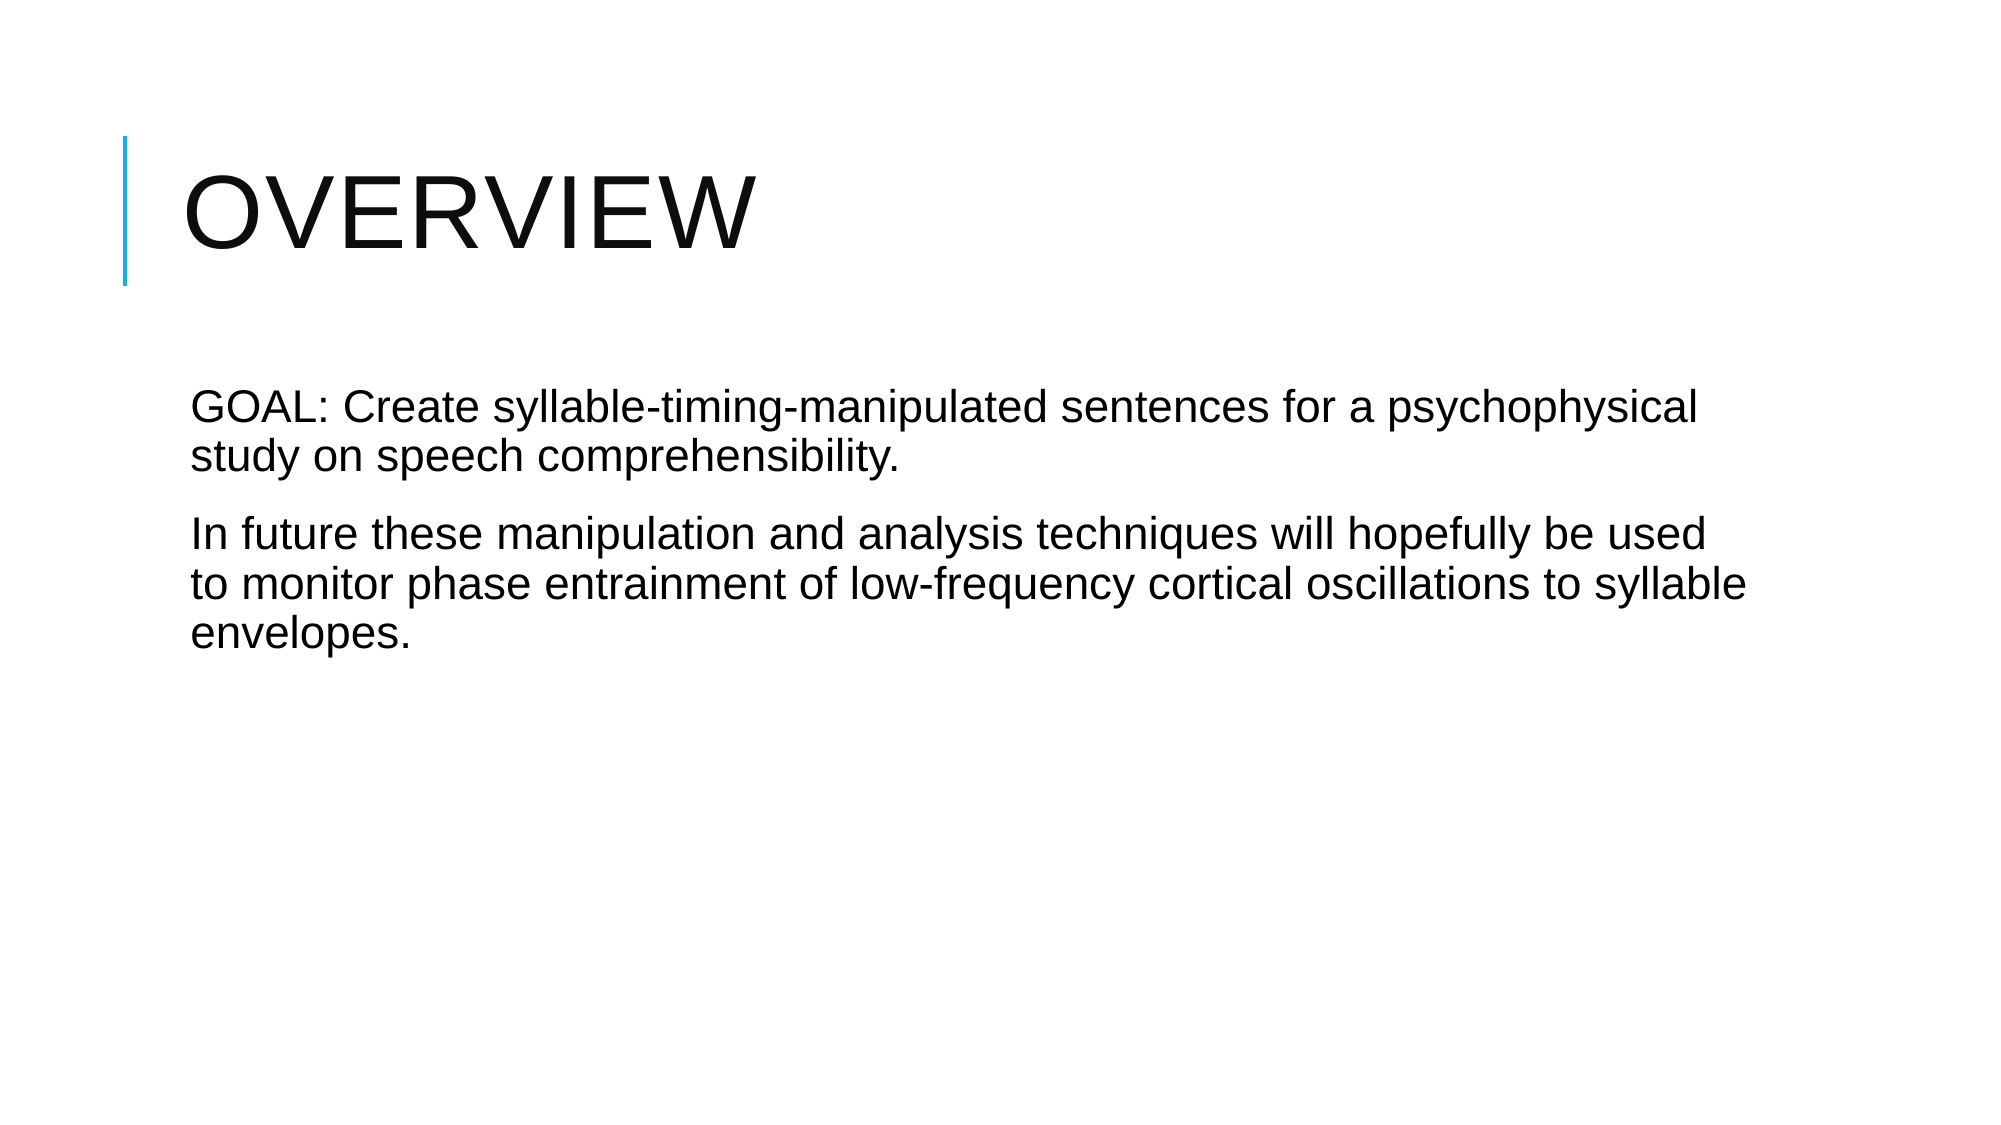

# OVERVIEW
GOAL: Create syllable-timing-manipulated sentences for a psychophysical study on speech comprehensibility.
In future these manipulation and analysis techniques will hopefully be used to monitor phase entrainment of low-frequency cortical oscillations to syllable envelopes.